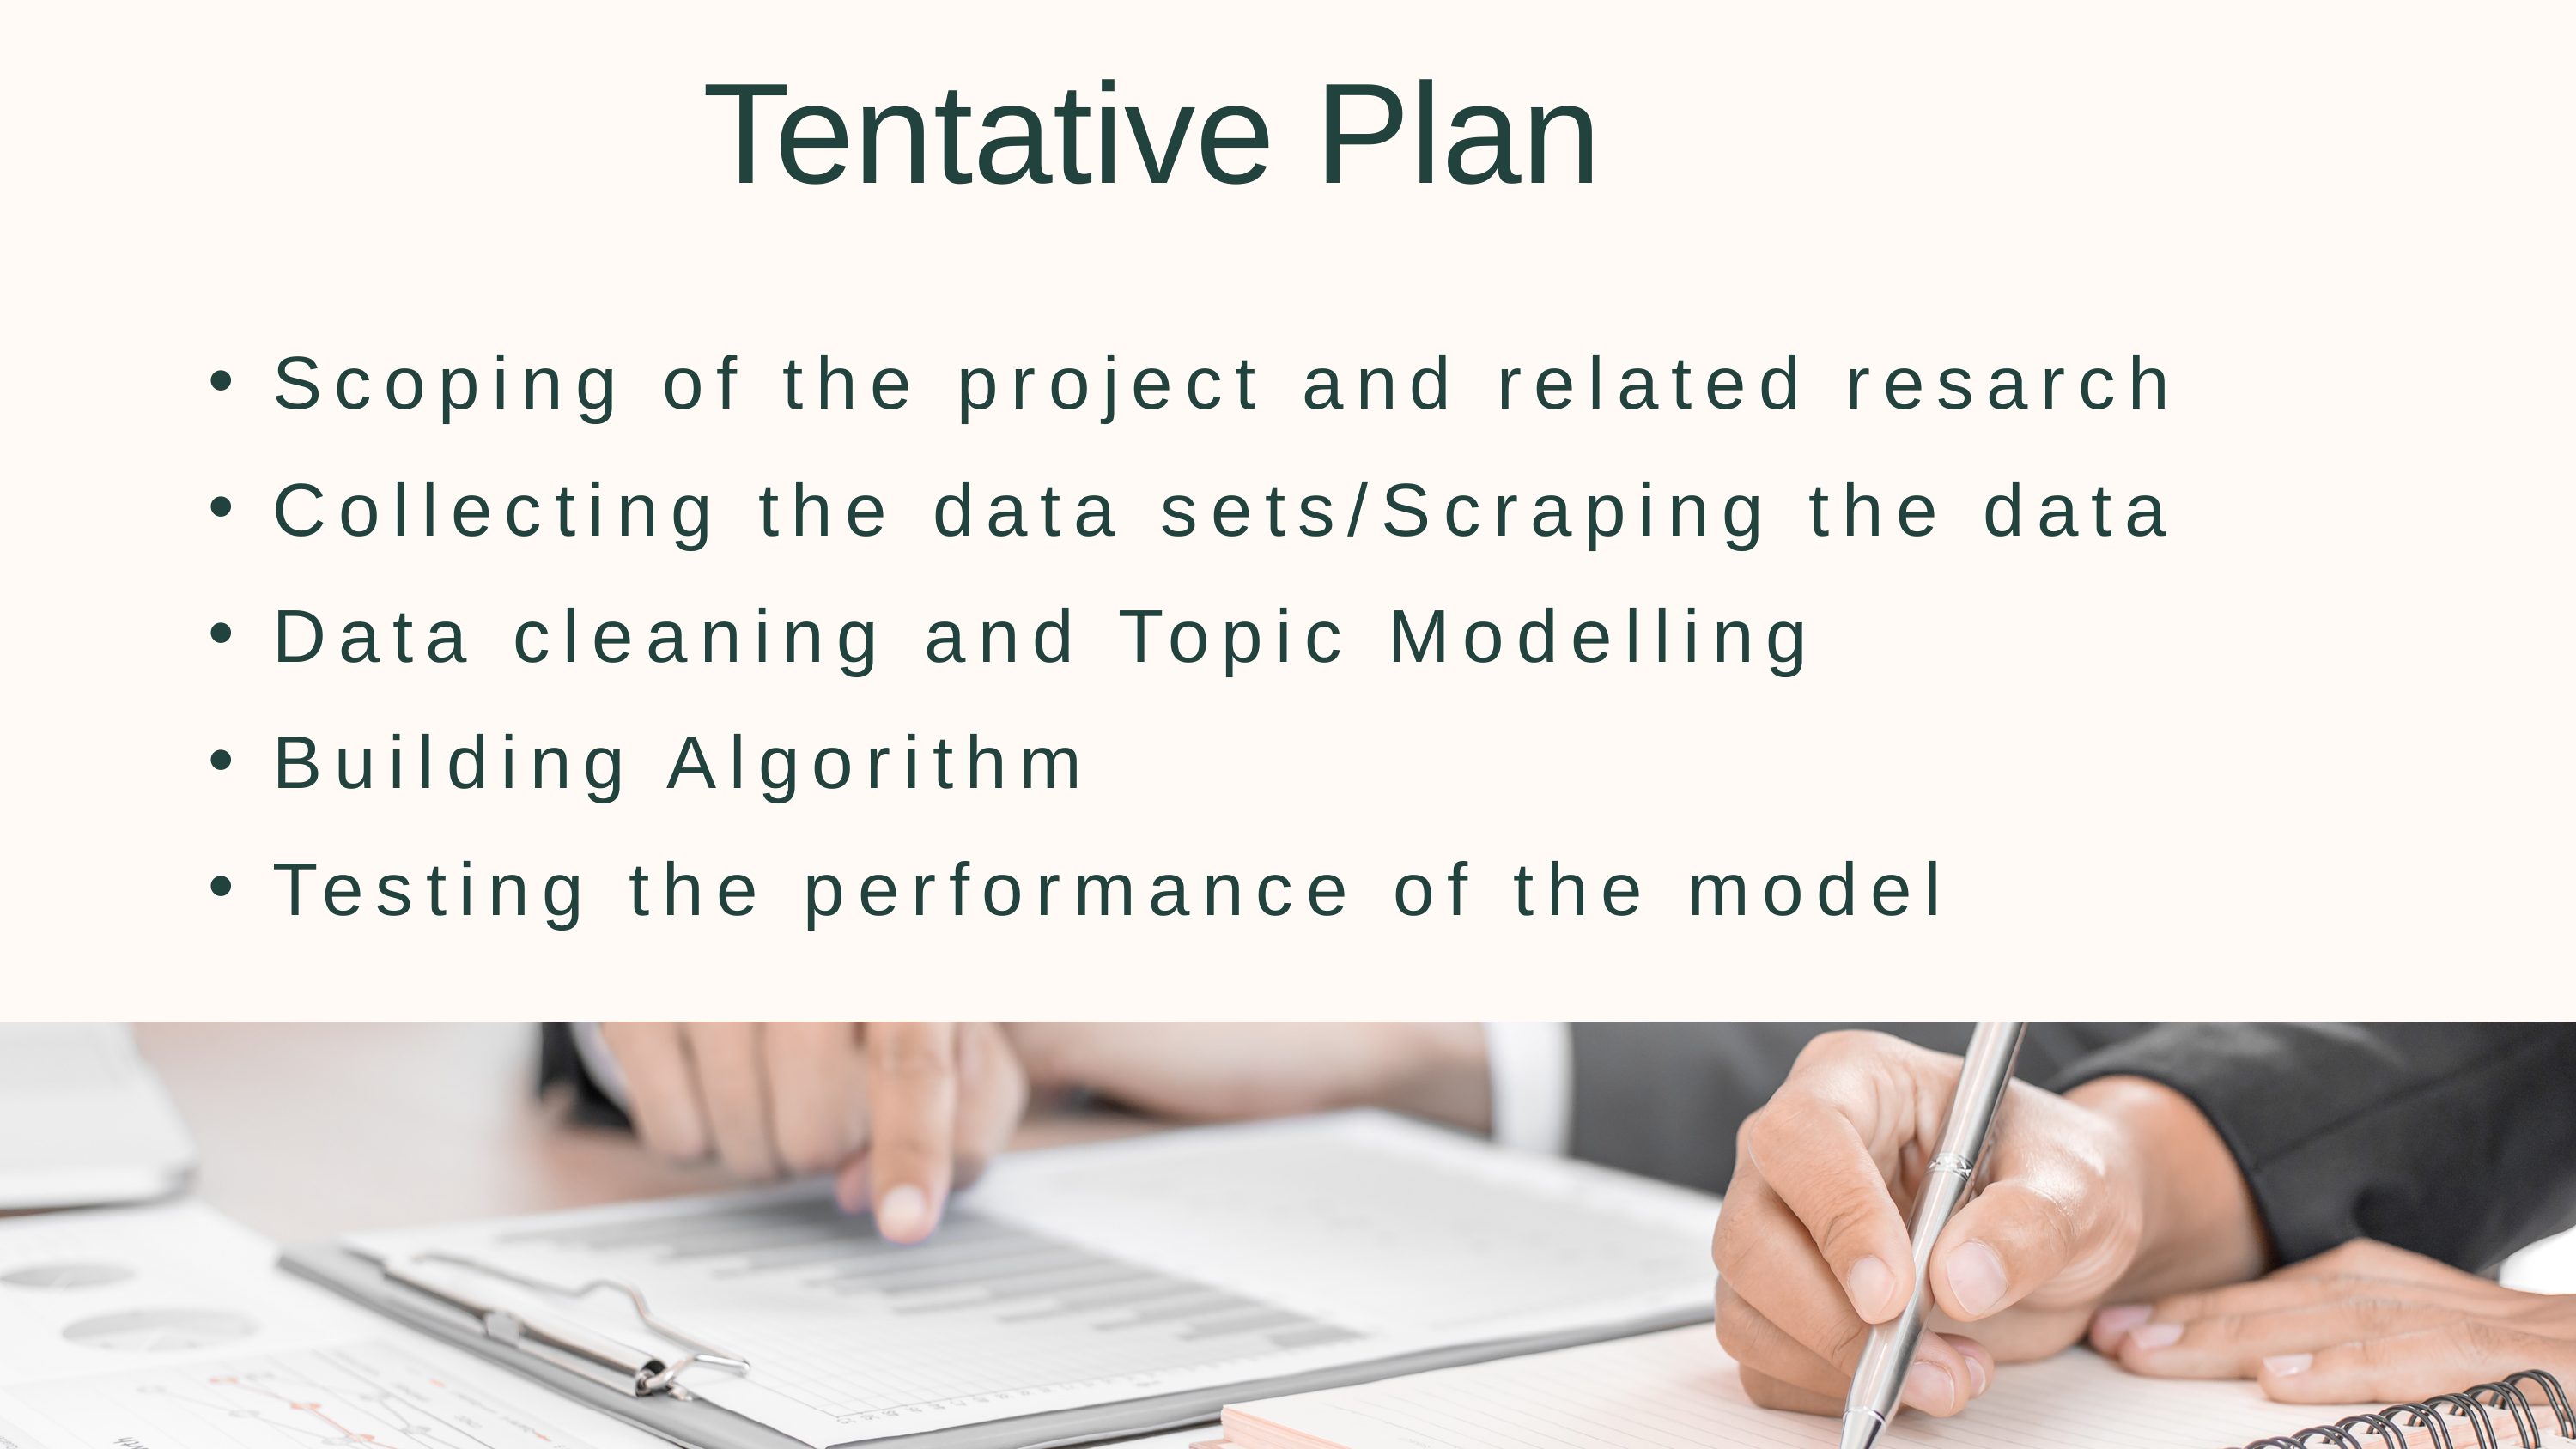

Tentative Plan
Scoping of the project and related resarch
Collecting the data sets/Scraping the data
Data cleaning and Topic Modelling
Building Algorithm
Testing the performance of the model